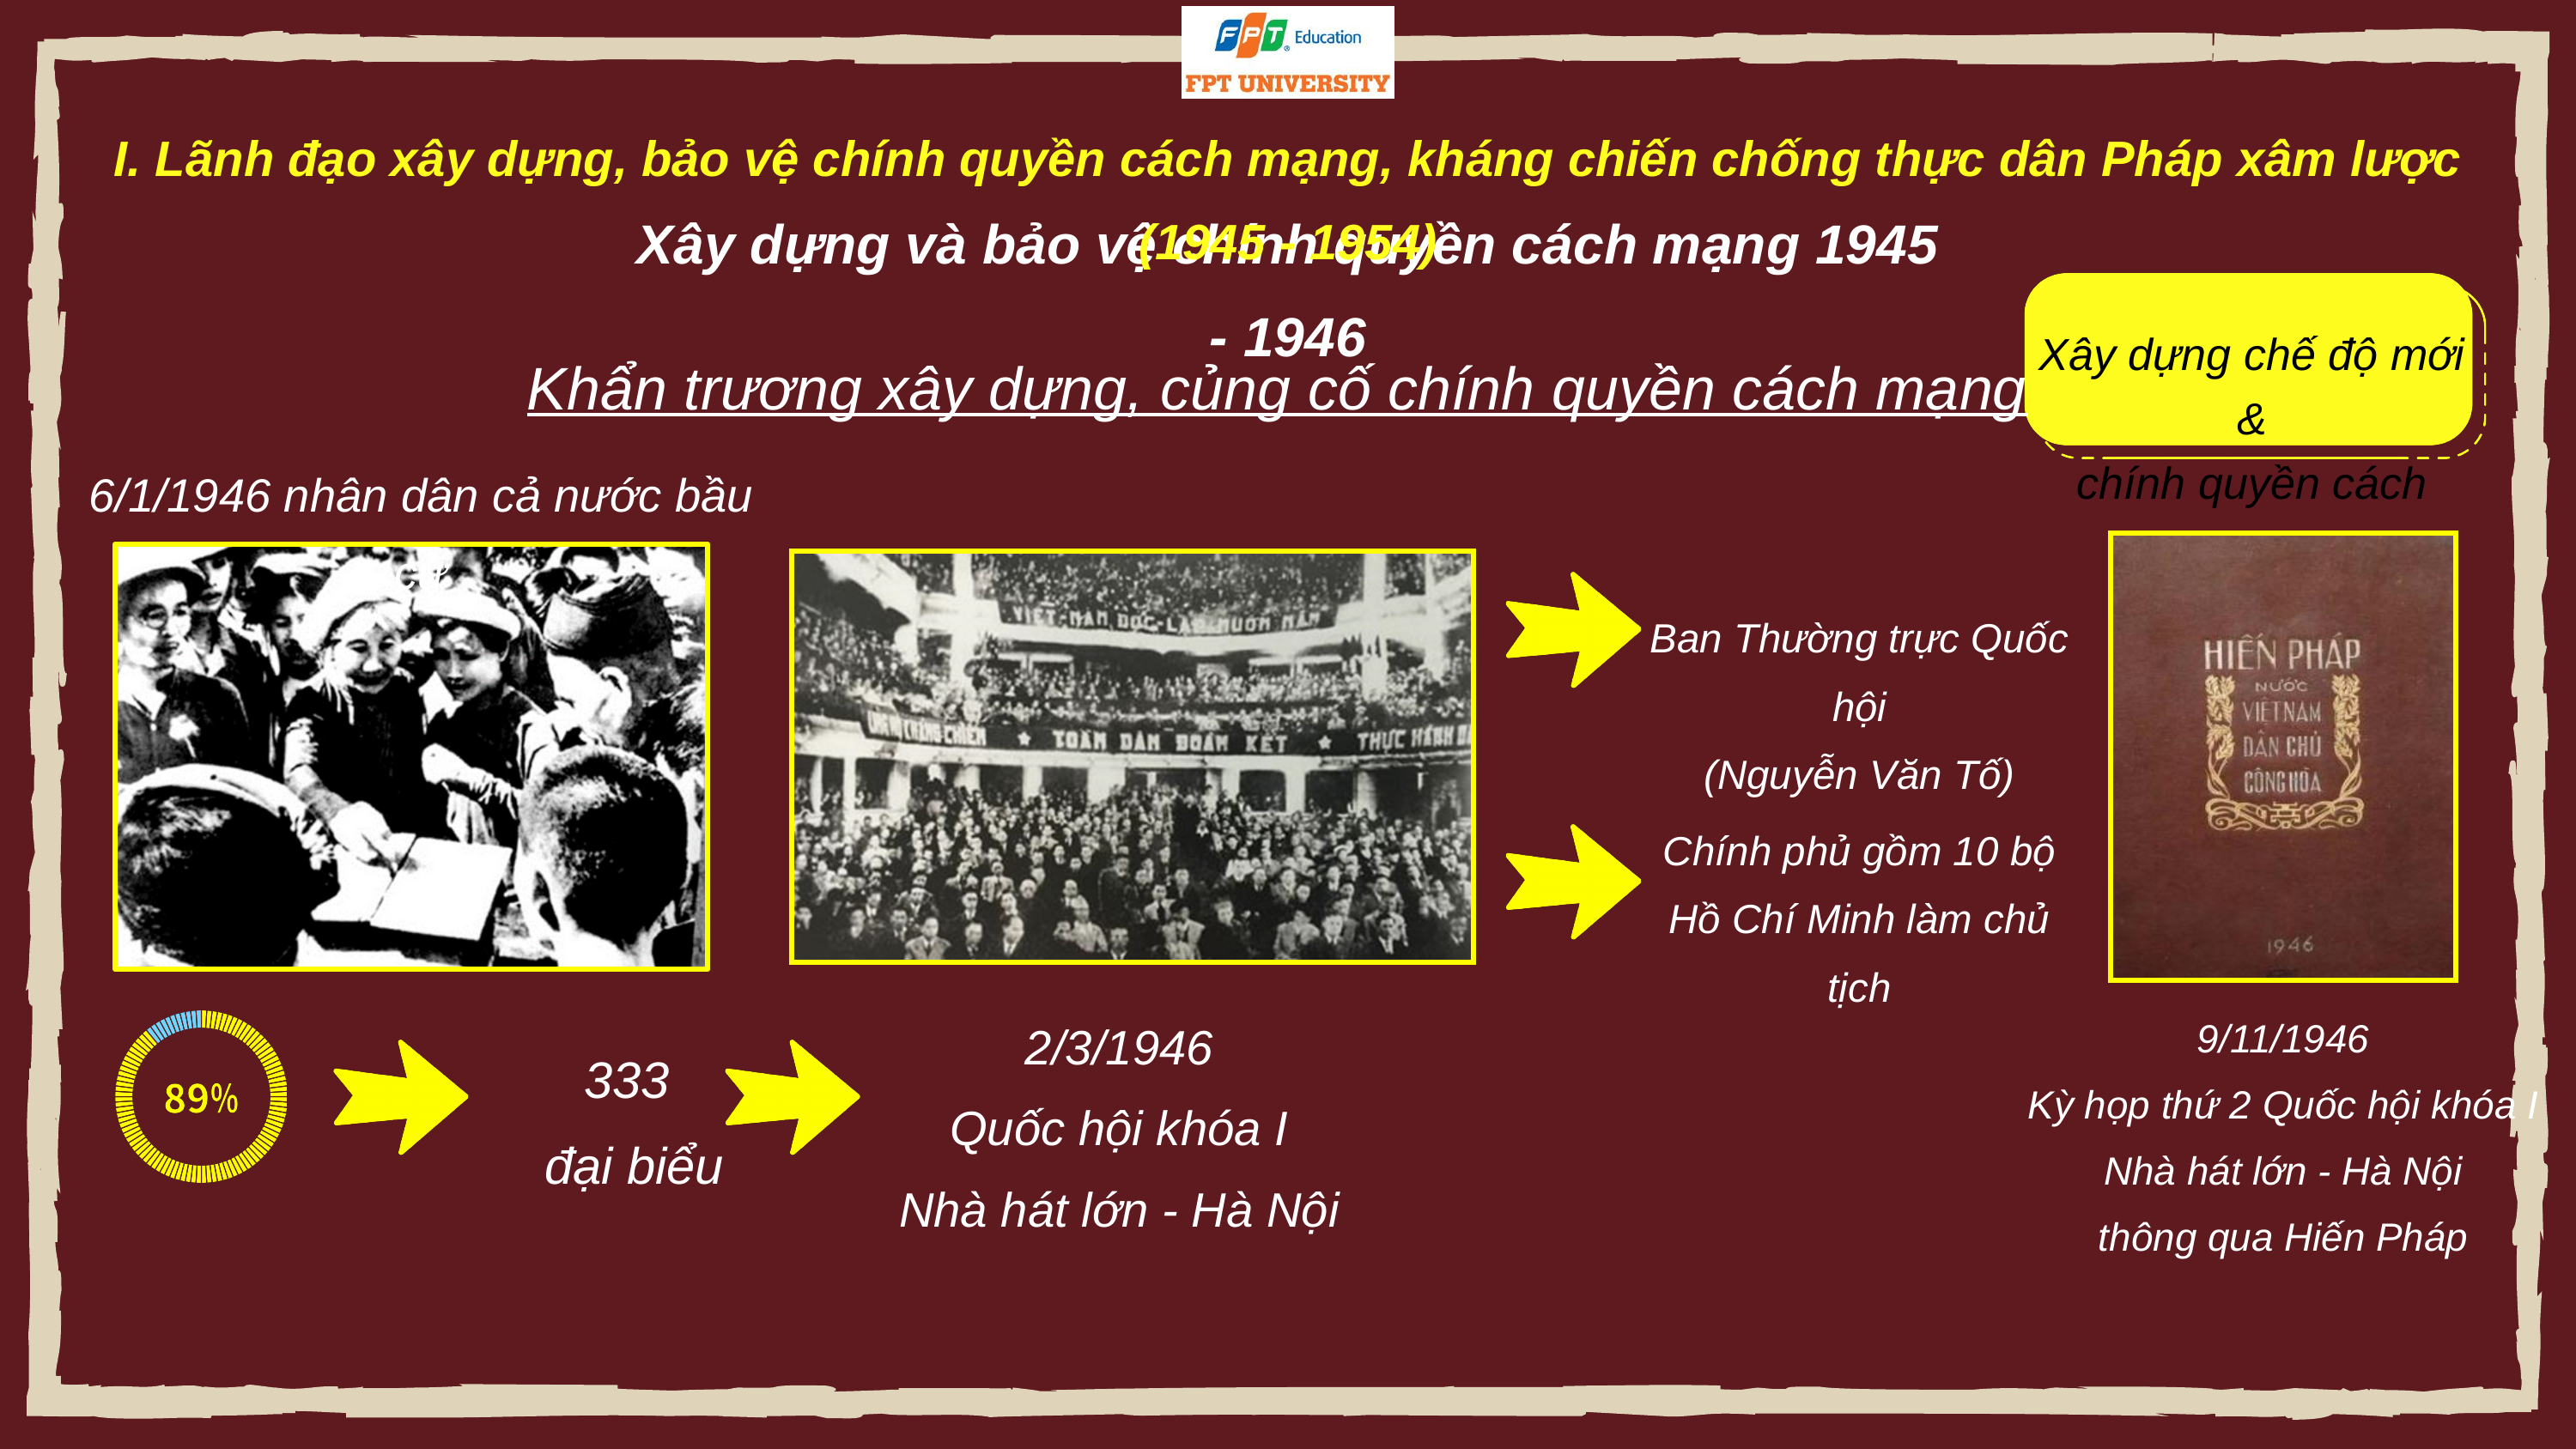

I. Lãnh đạo xây dựng, bảo vệ chính quyền cách mạng, kháng chiến chống thực dân Pháp xâm lược (1945 - 1954)
Xây dựng và bảo vệ chính quyền cách mạng 1945 - 1946

Xây dựng chế độ mới &
chính quyền cách mạng
Khẩn trương xây dựng, củng cố chính quyền cách mạng
6/1/1946 nhân dân cả nước bầu cử

Ban Thường trực Quốc hội
(Nguyễn Văn Tố)
Chính phủ gồm 10 bộ
Hồ Chí Minh làm chủ tịch

2/3/1946
Quốc hội khóa I
Nhà hát lớn - Hà Nội
9/11/1946
Kỳ họp thứ 2 Quốc hội khóa I
Nhà hát lớn - Hà Nội
thông qua Hiến Pháp

333
 đại biểu